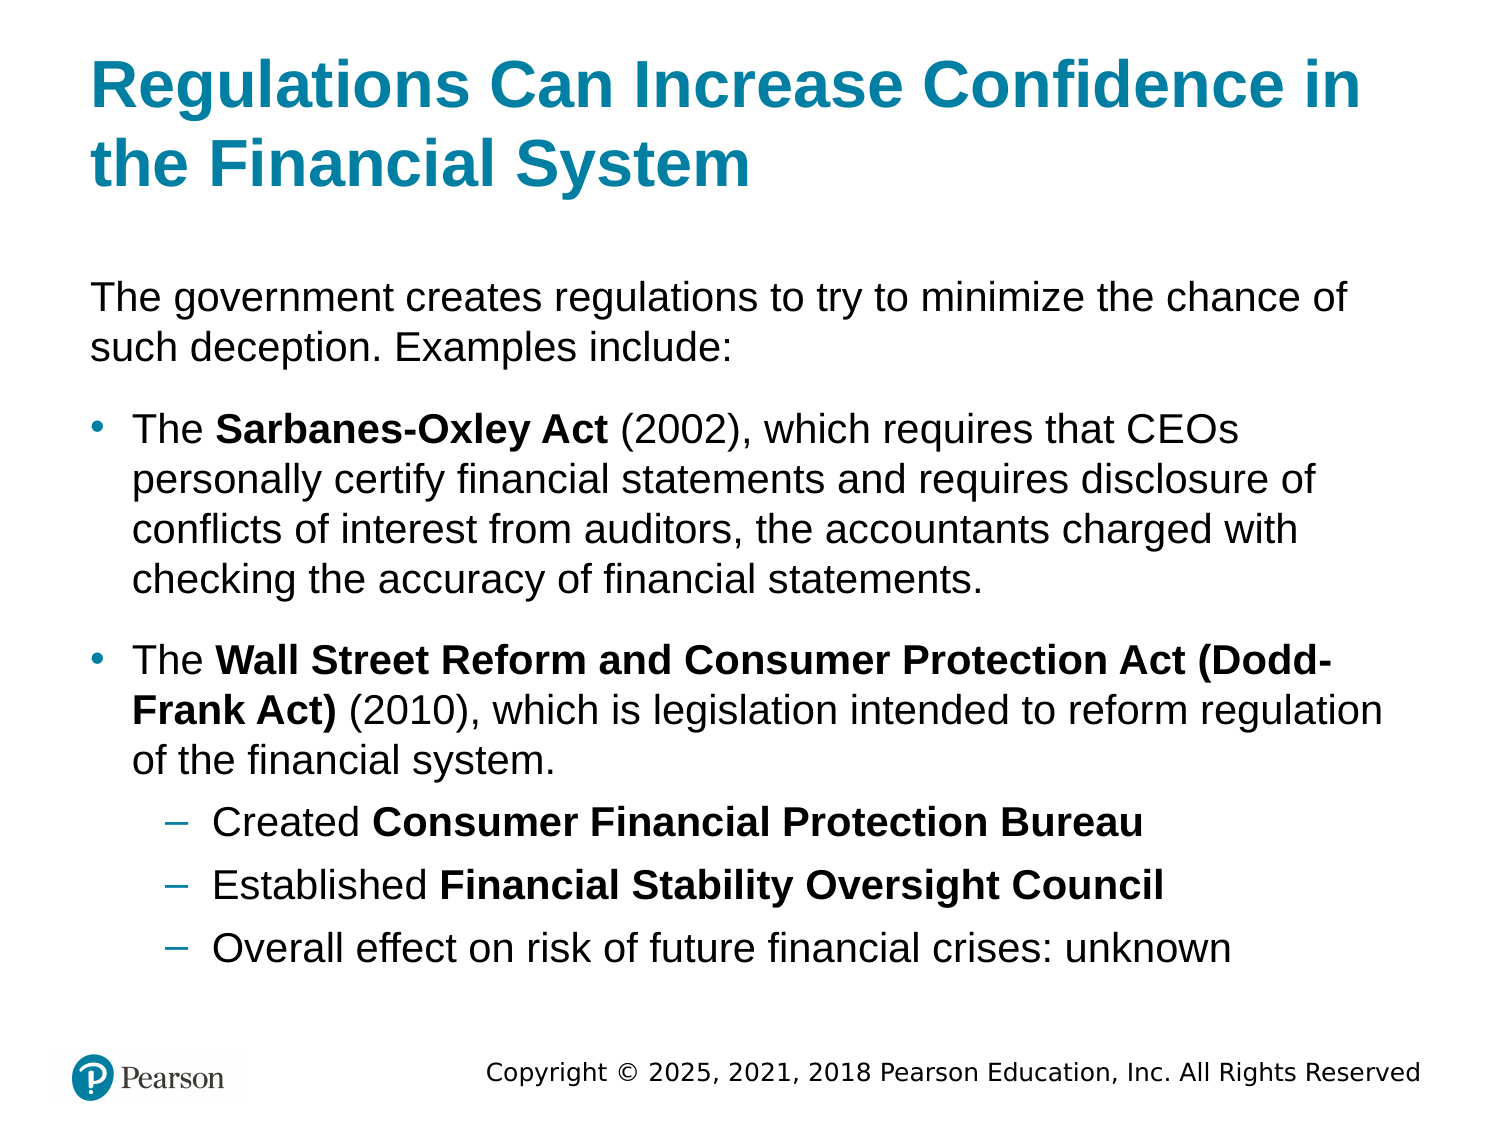

# Regulations Can Increase Confidence in the Financial System
The government creates regulations to try to minimize the chance of such deception. Examples include:
The Sarbanes-Oxley Act (2002), which requires that C E O s personally certify financial statements and requires disclosure of conflicts of interest from auditors, the accountants charged with checking the accuracy of financial statements.
The Wall Street Reform and Consumer Protection Act (Dodd-Frank Act) (2010), which is legislation intended to reform regulation of the financial system.
Created Consumer Financial Protection Bureau
Established Financial Stability Oversight Council
Overall effect on risk of future financial crises: unknown